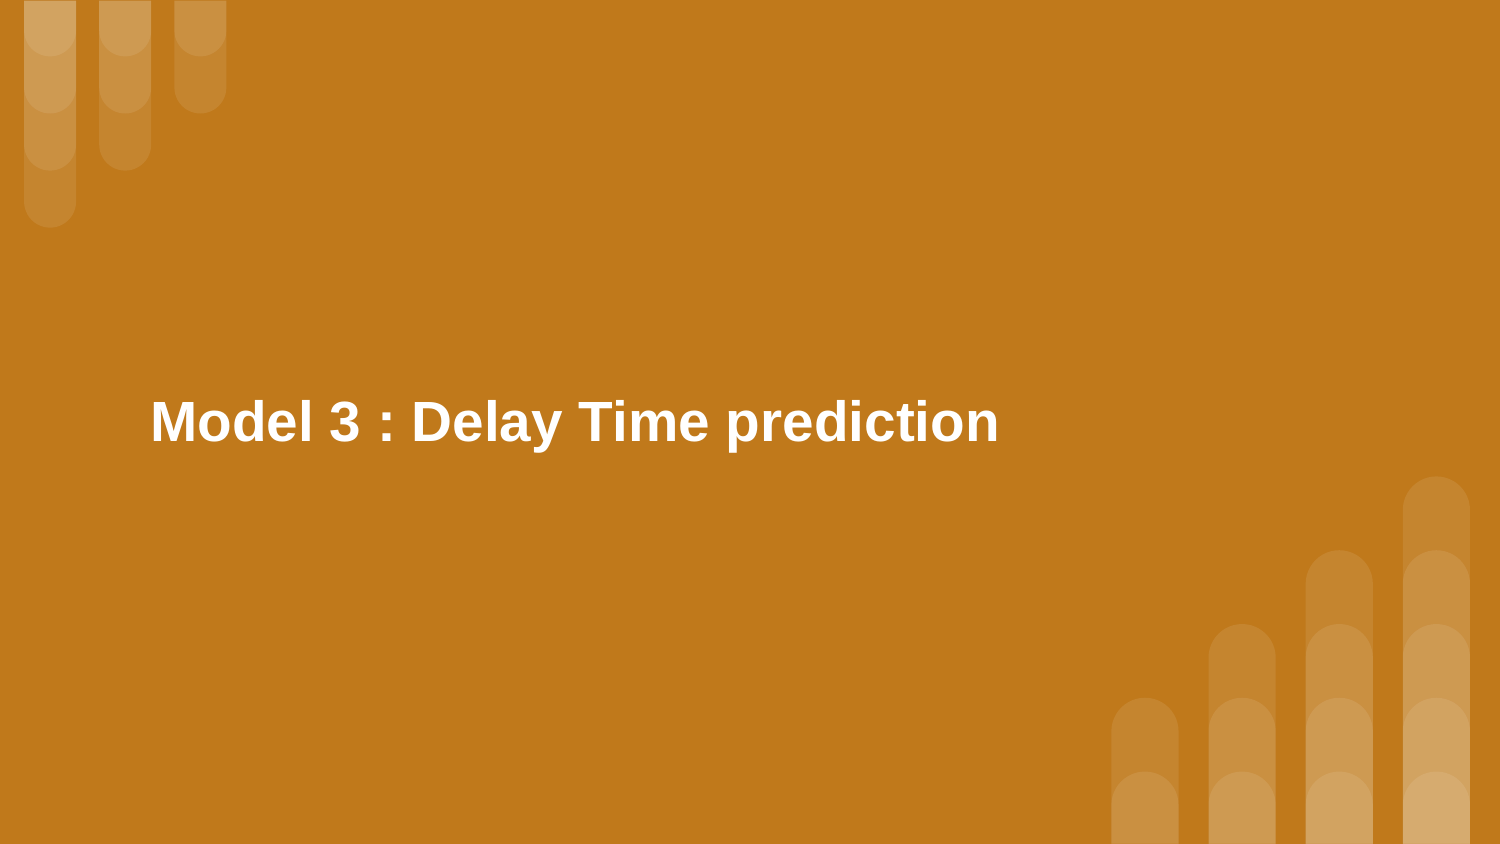

# Model 3 : Delay Time prediction